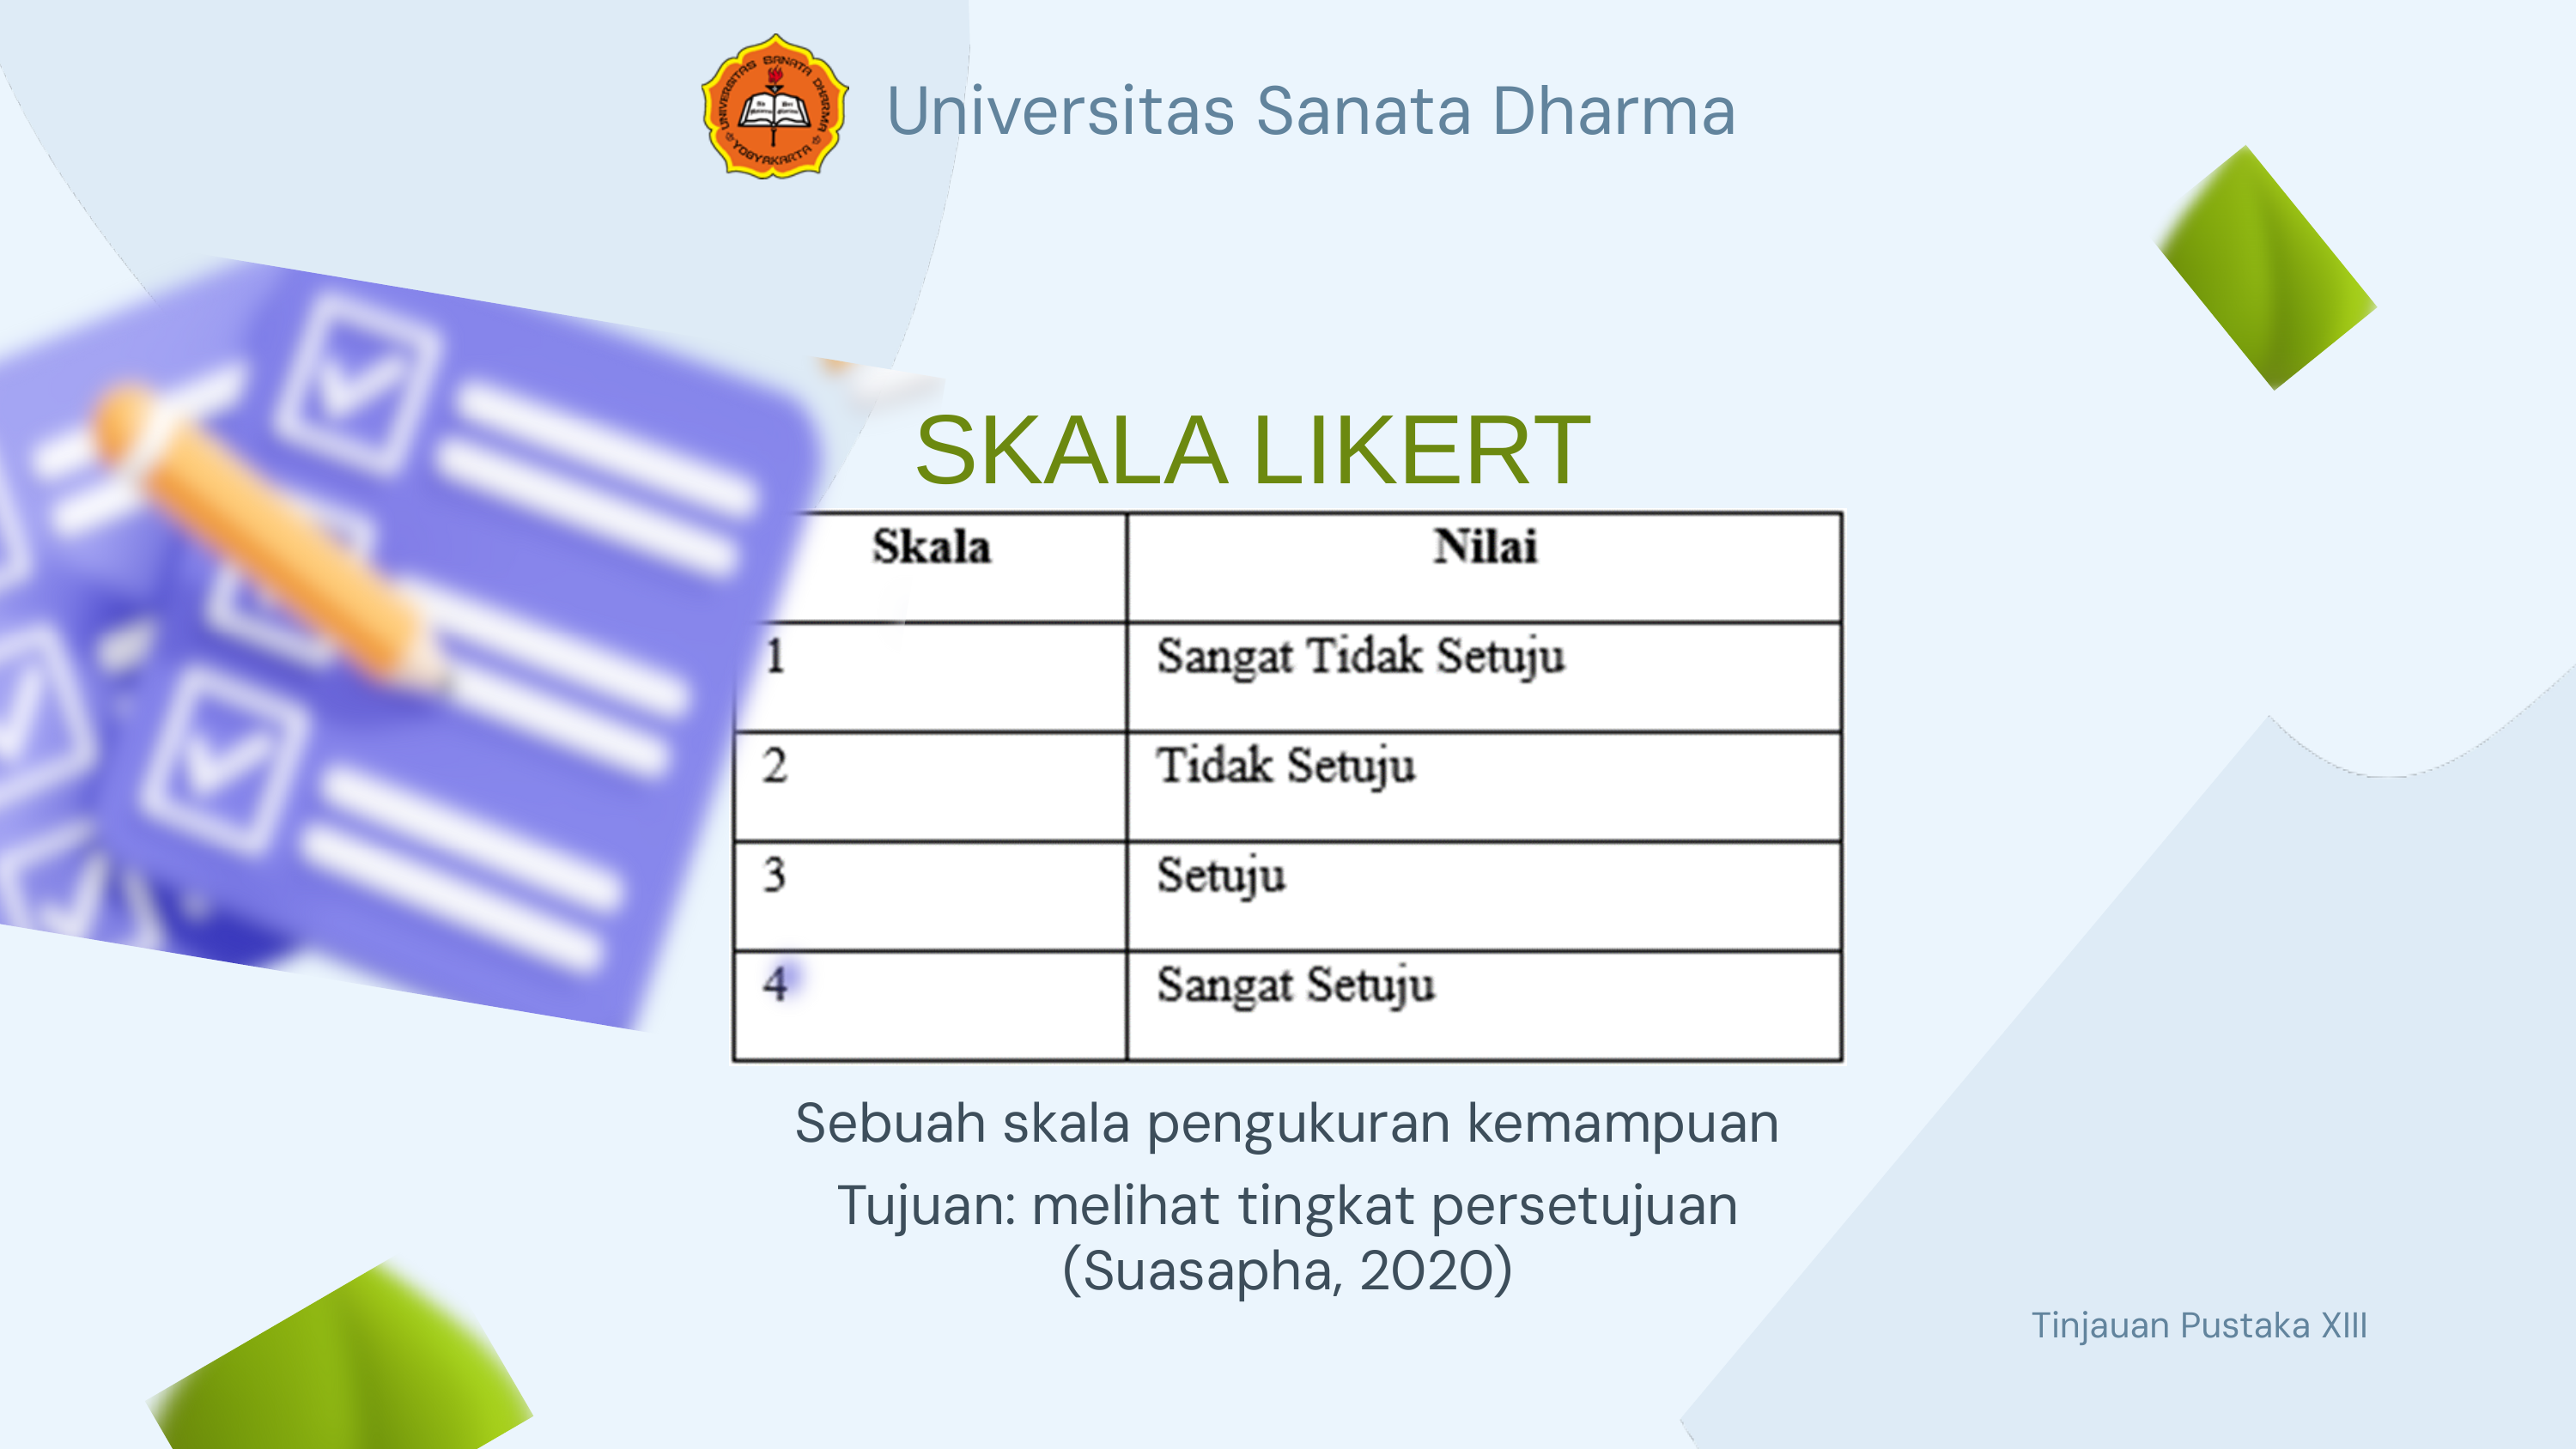

Universitas Sanata Dharma

SKALA LIKERT

Sebuah skala pengukuran kemampuan
Tujuan: melihat tingkat persetujuan
(Suasapha, 2020)

Tinjauan Pustaka XIII